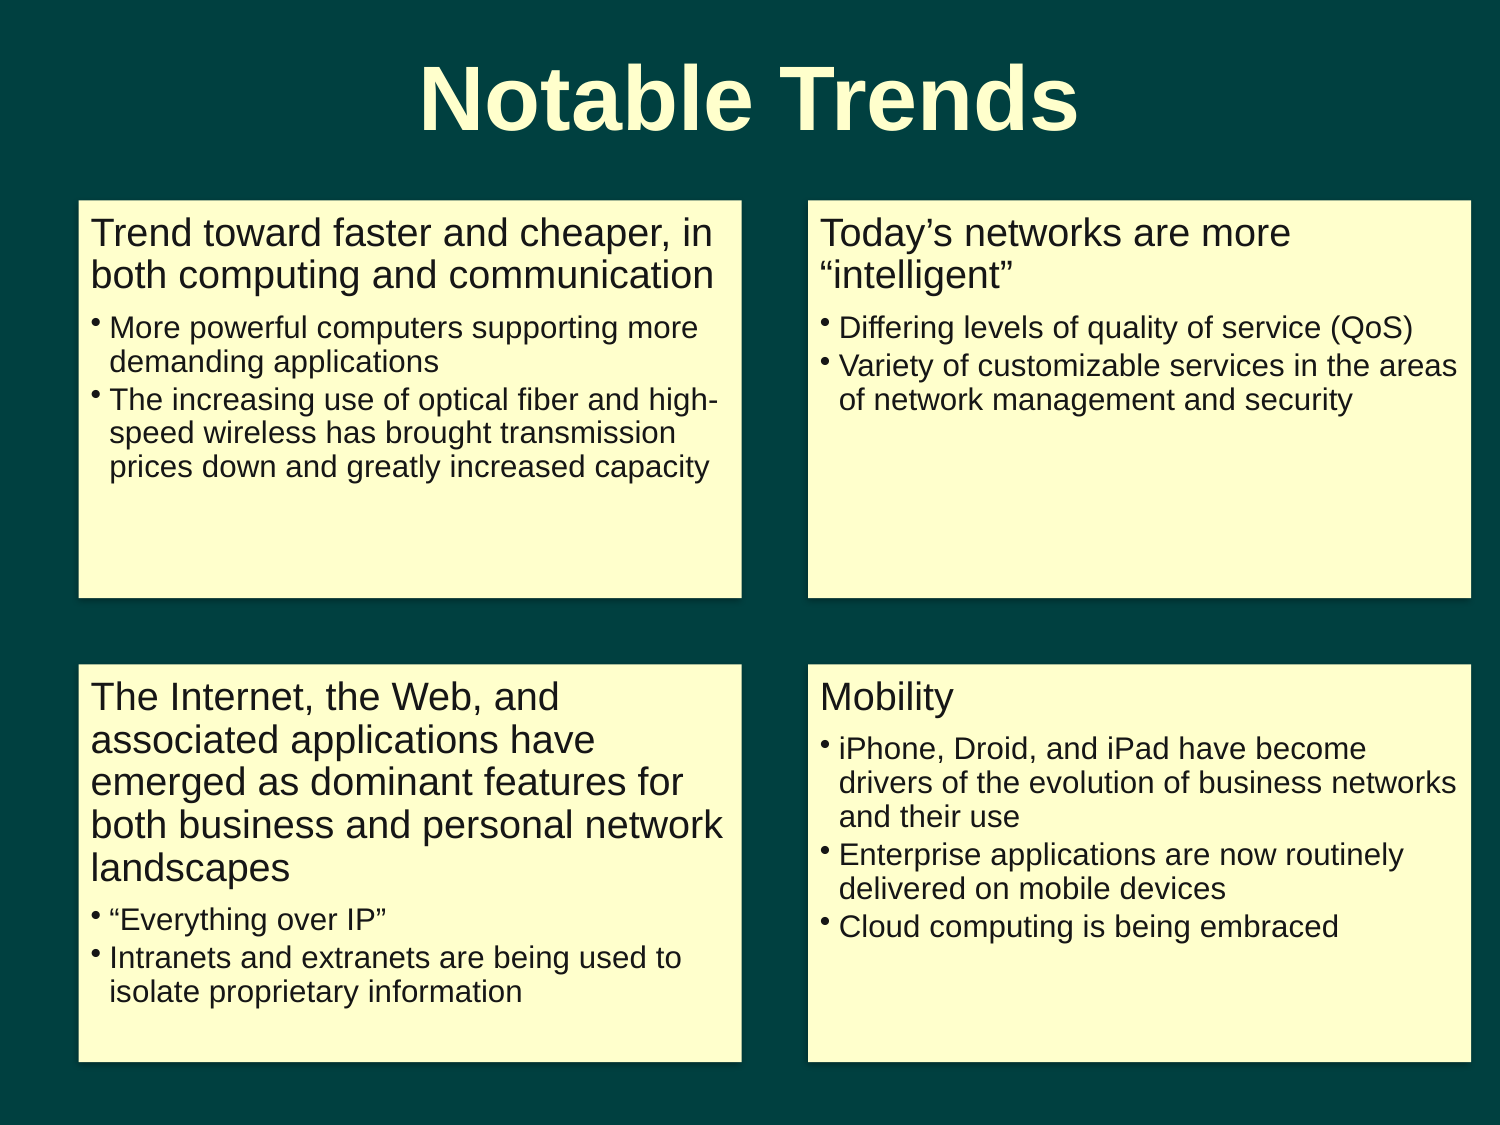

# Notable Trends
Trend toward faster and cheaper, in both computing and communication
More powerful computers supporting more demanding applications
The increasing use of optical fiber and high-speed wireless has brought transmission prices down and greatly increased capacity
Today’s networks are more “intelligent”
Differing levels of quality of service (QoS)
Variety of customizable services in the areas of network management and security
The Internet, the Web, and associated applications have emerged as dominant features for both business and personal network landscapes
“Everything over IP”
Intranets and extranets are being used to isolate proprietary information
Mobility
iPhone, Droid, and iPad have become drivers of the evolution of business networks and their use
Enterprise applications are now routinely delivered on mobile devices
Cloud computing is being embraced